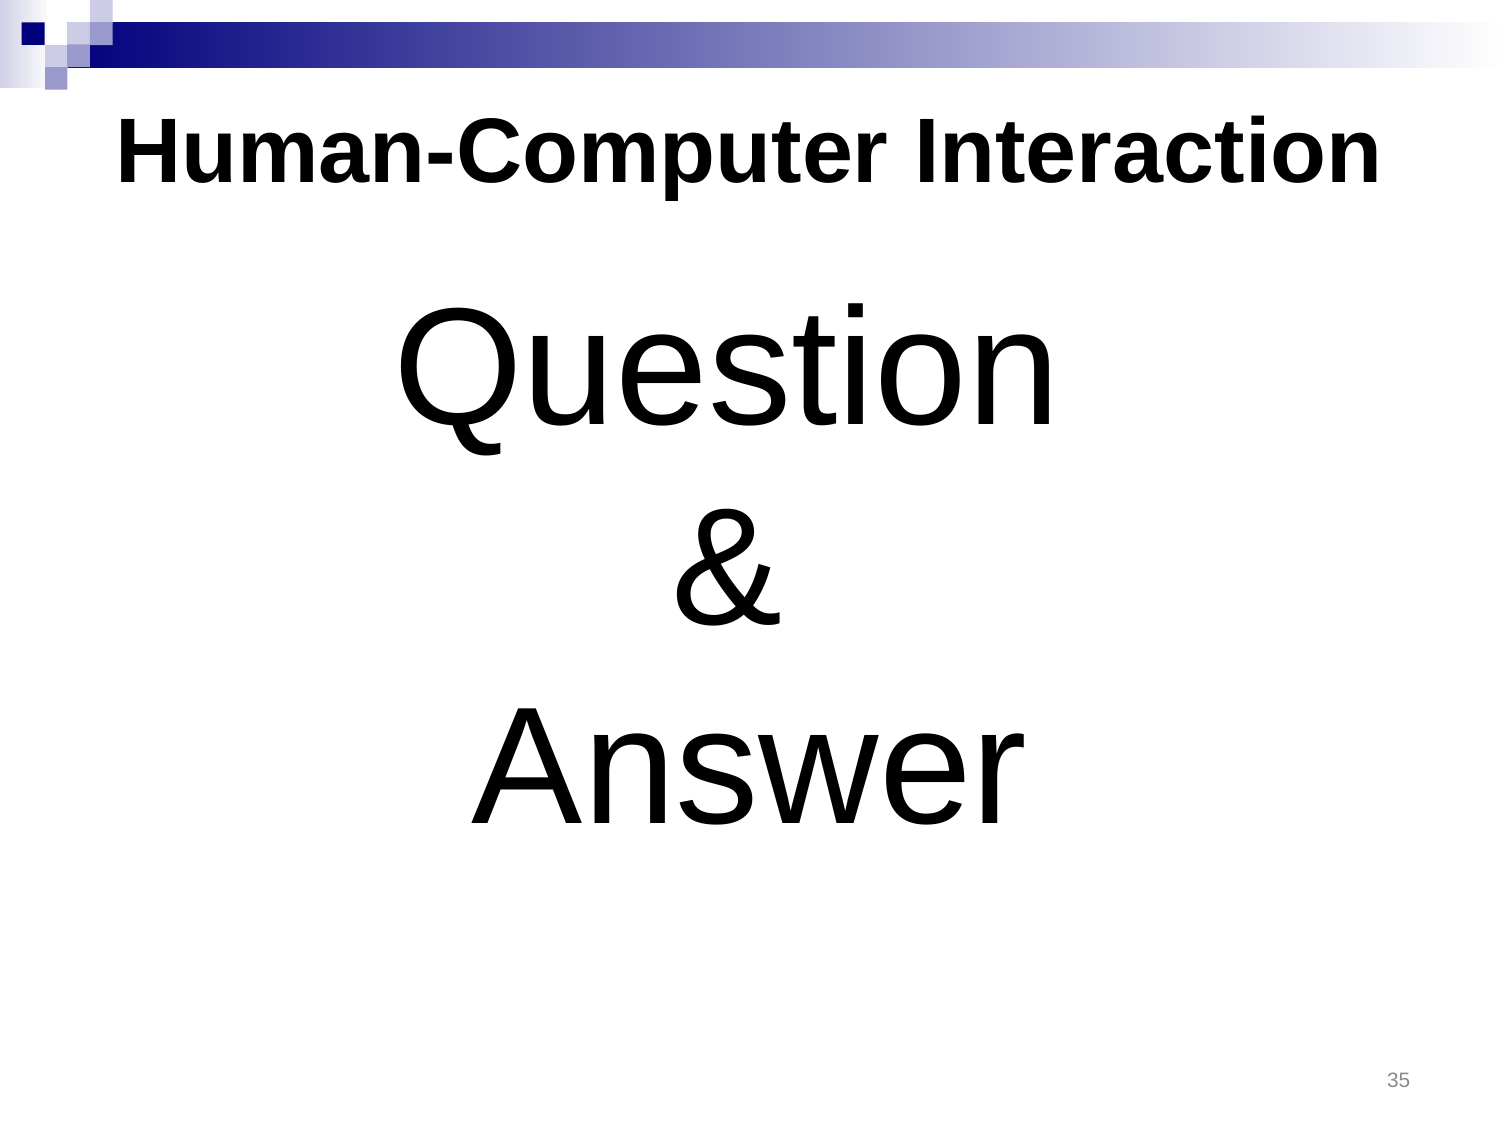

# Human-Computer Interaction
Question
&
Answer

35